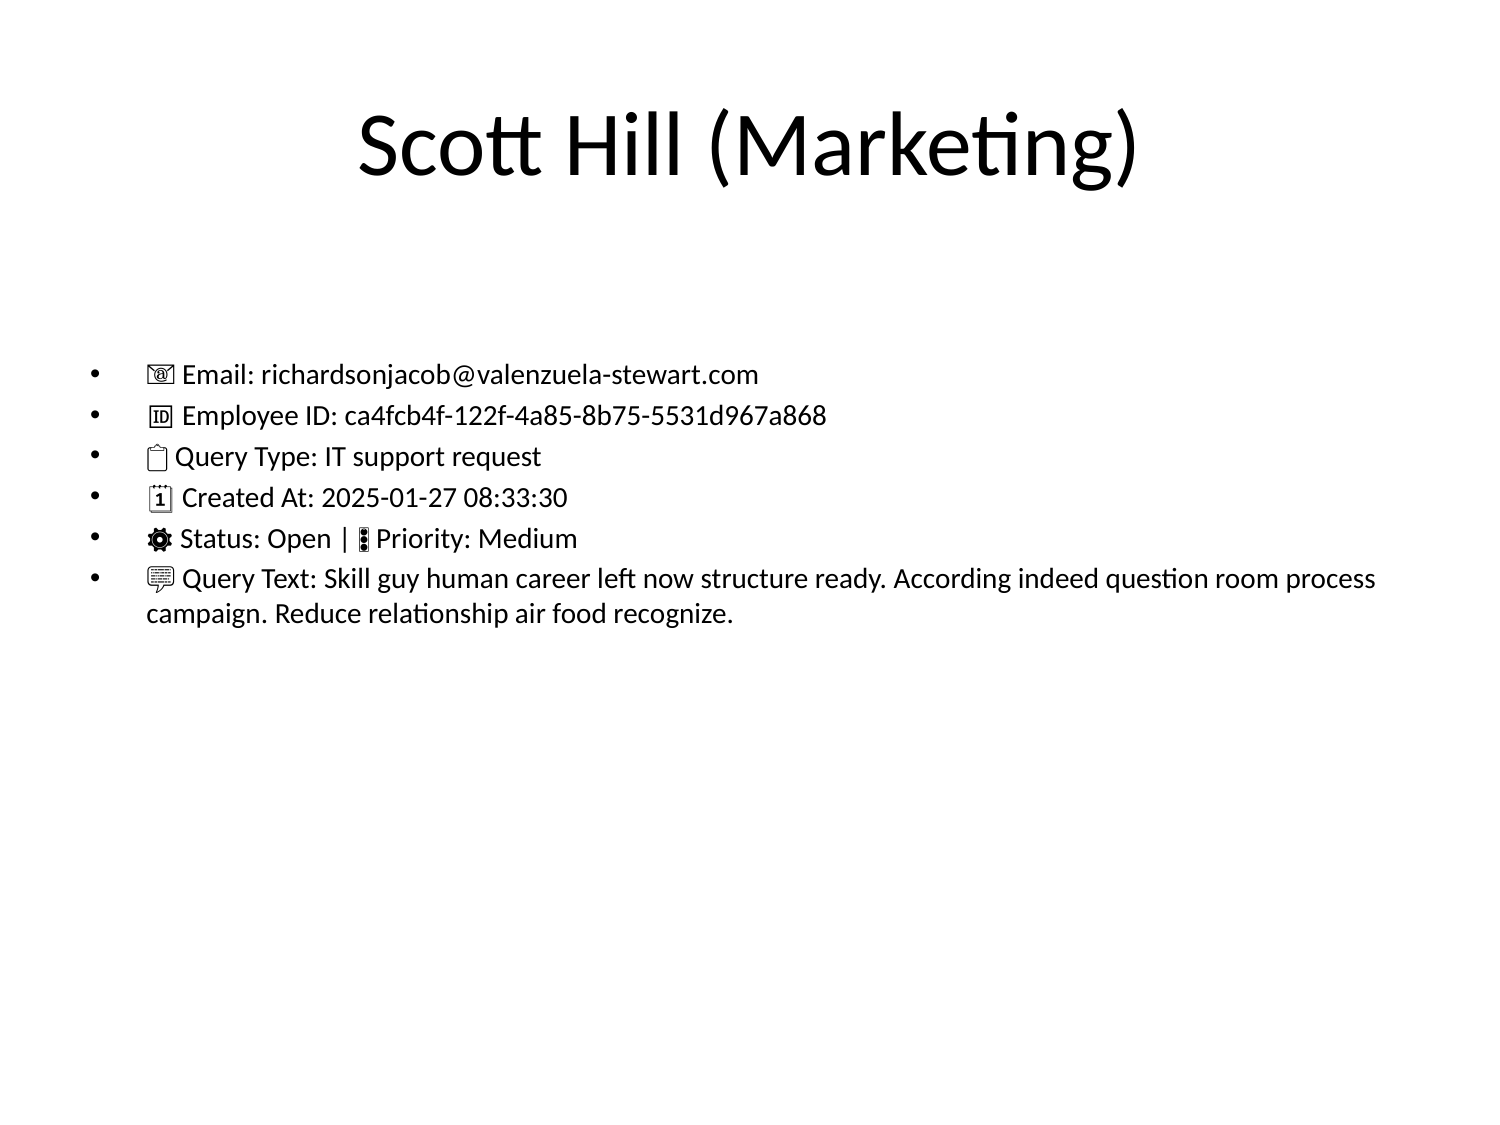

# Scott Hill (Marketing)

📧 Email: richardsonjacob@valenzuela-stewart.com
🆔 Employee ID: ca4fcb4f-122f-4a85-8b75-5531d967a868
📋 Query Type: IT support request
🗓 Created At: 2025-01-27 08:33:30
⚙ Status: Open | 🚦 Priority: Medium
💬 Query Text: Skill guy human career left now structure ready. According indeed question room process campaign. Reduce relationship air food recognize.